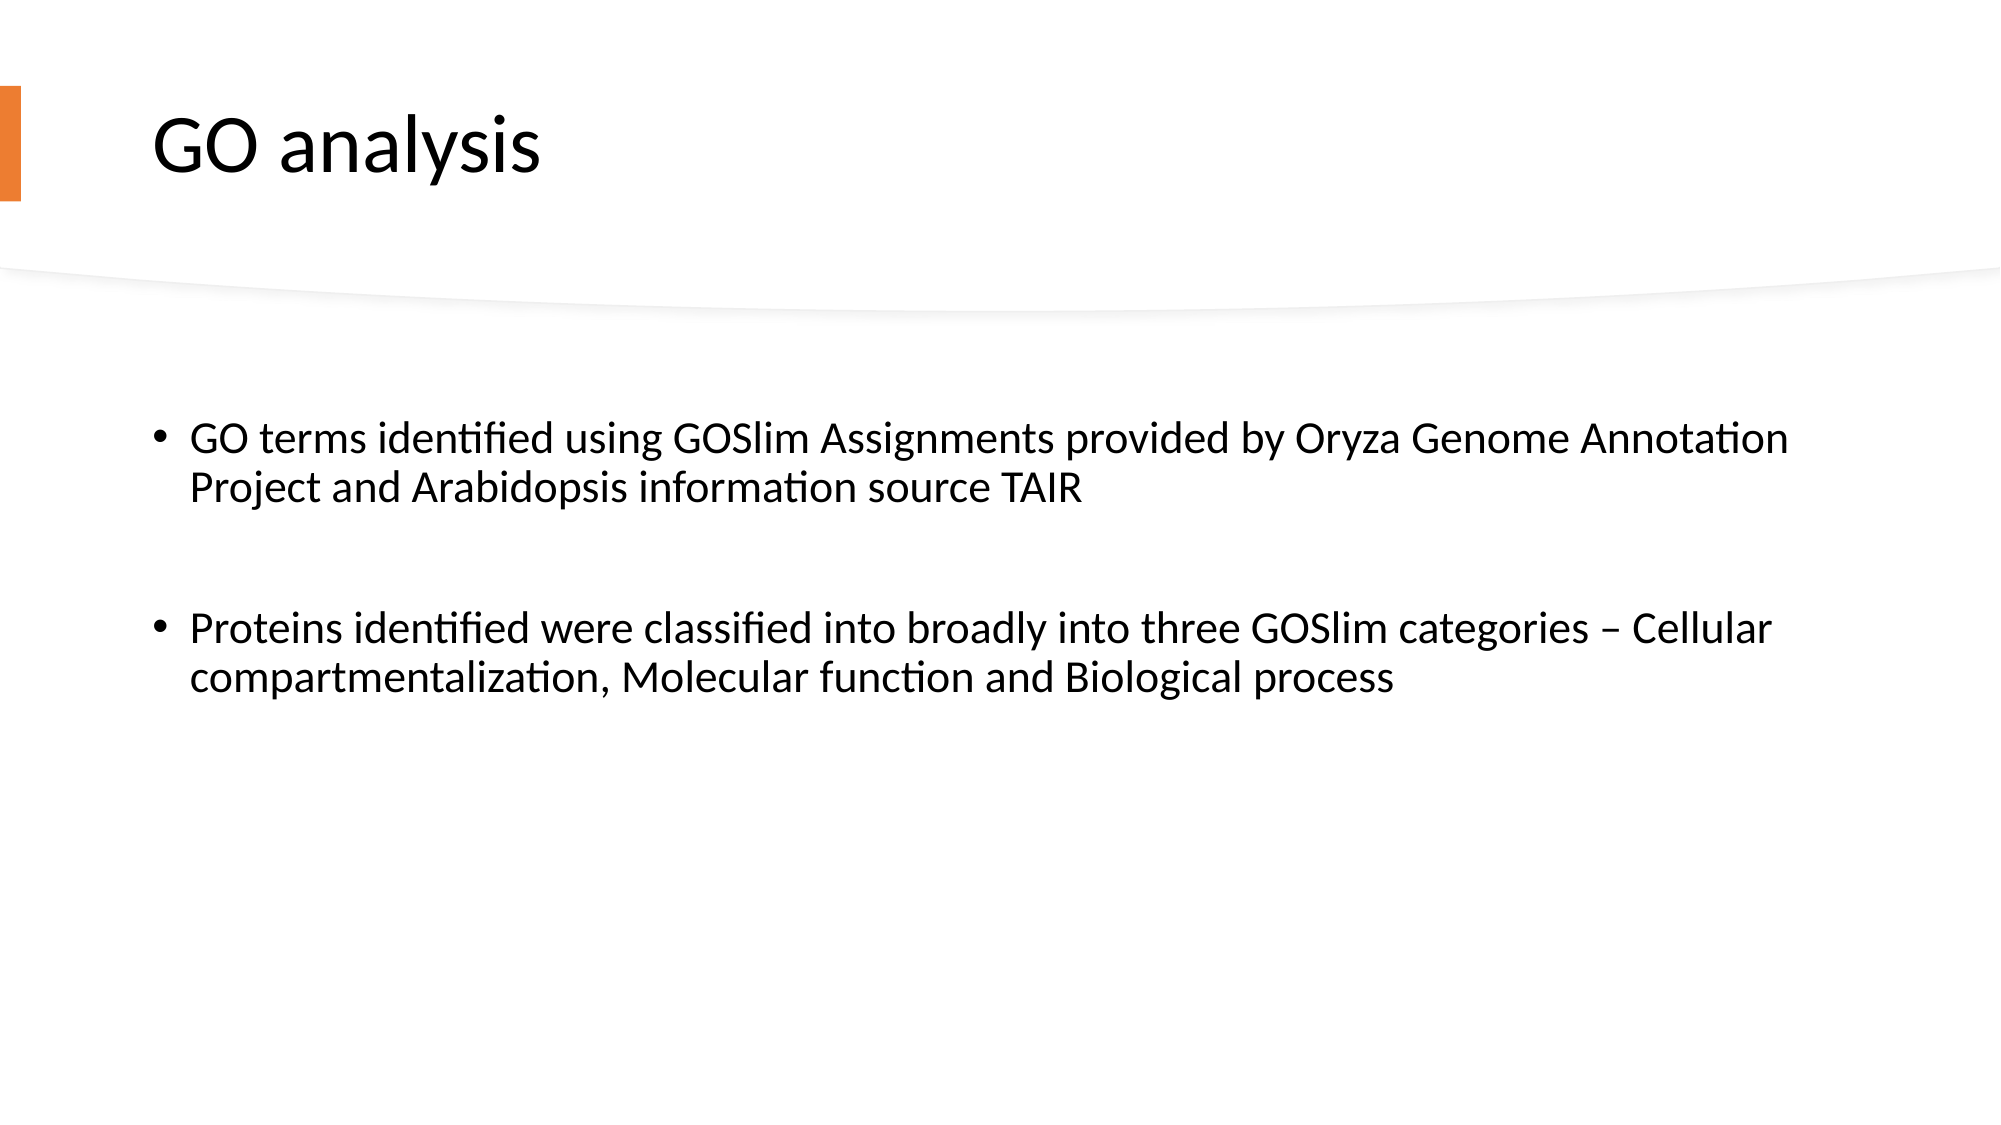

# GO analysis

GO terms identified using GOSlim Assignments provided by Oryza Genome Annotation Project and Arabidopsis information source TAIR

Proteins identified were classified into broadly into three GOSlim categories – Cellular compartmentalization, Molecular function and Biological process